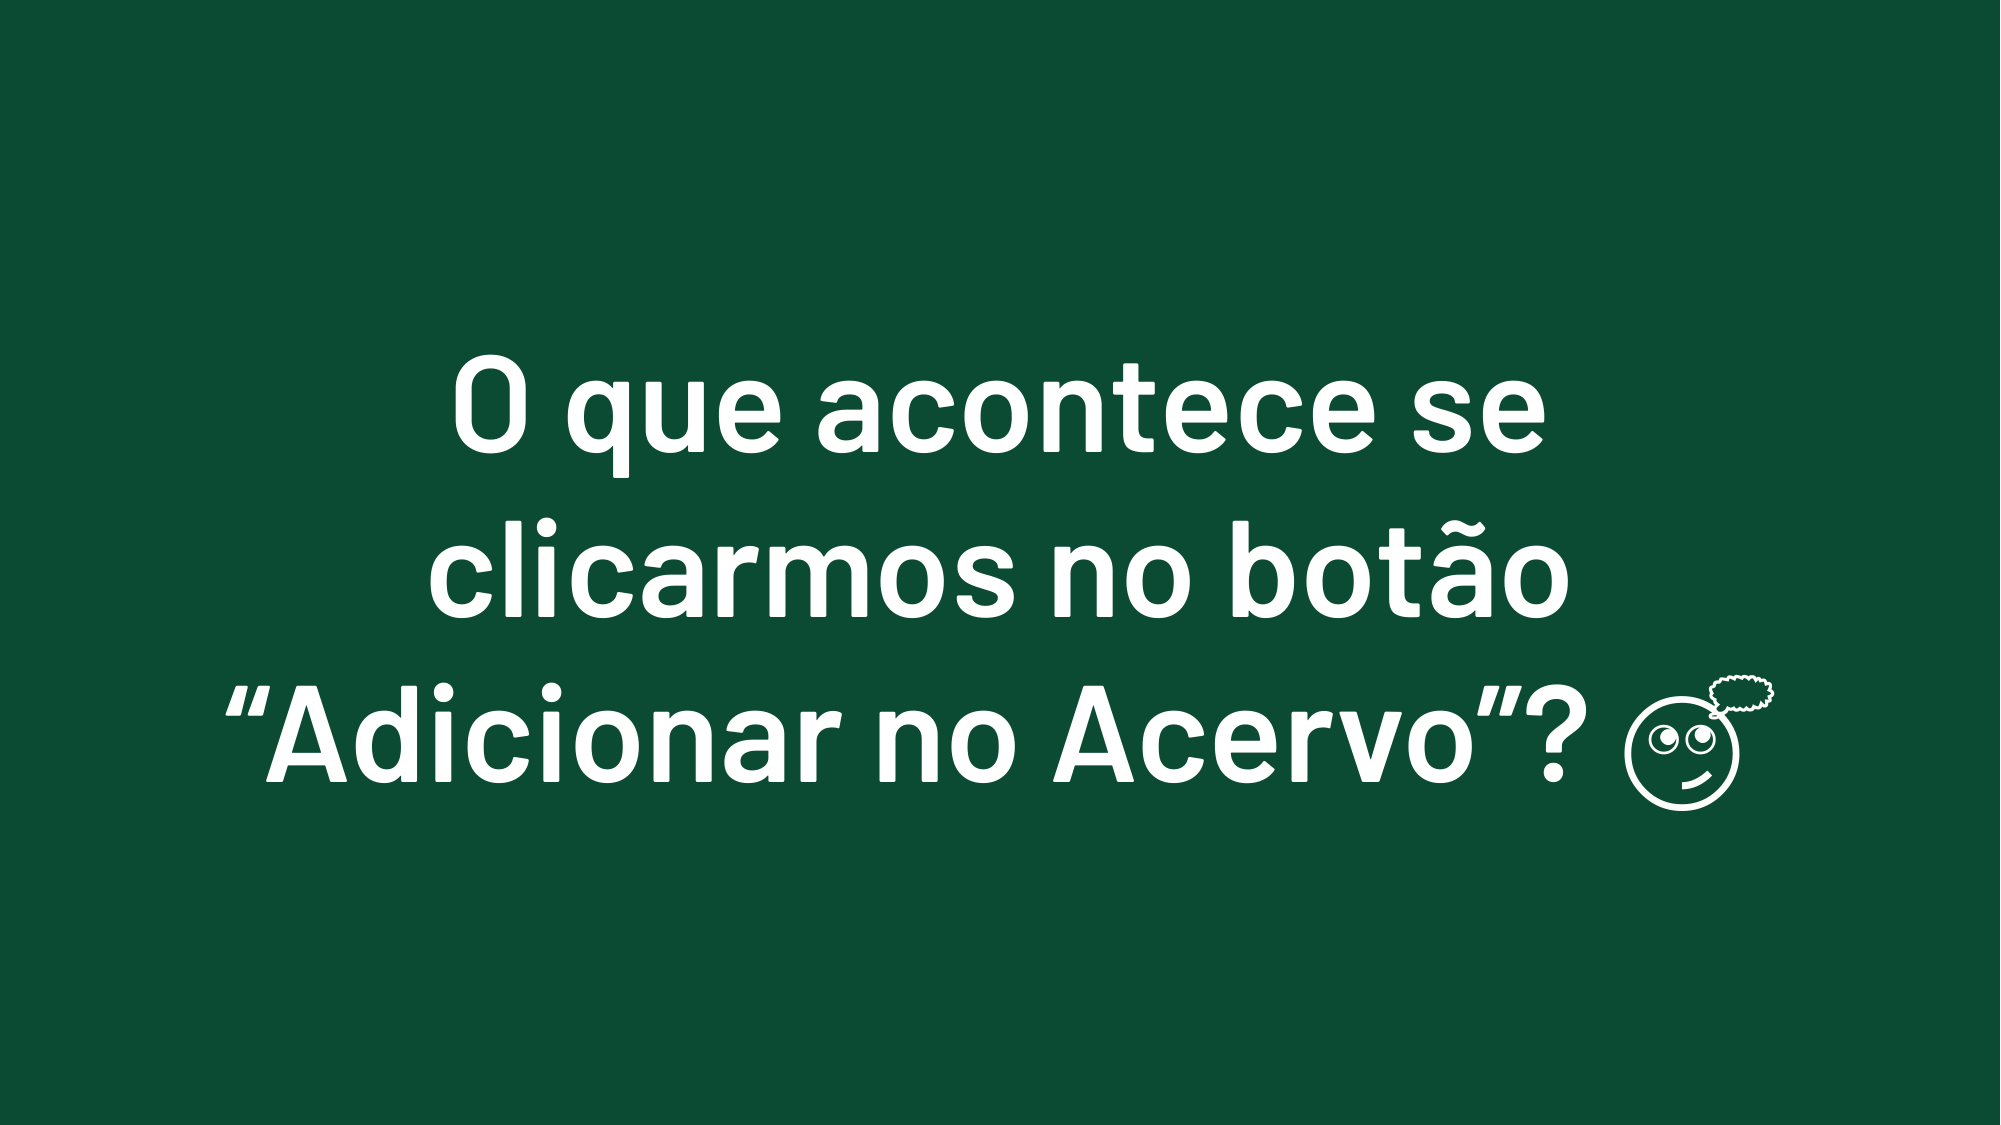

O que acontece se clicarmos no botão “Adicionar no Acervo”? 🤔